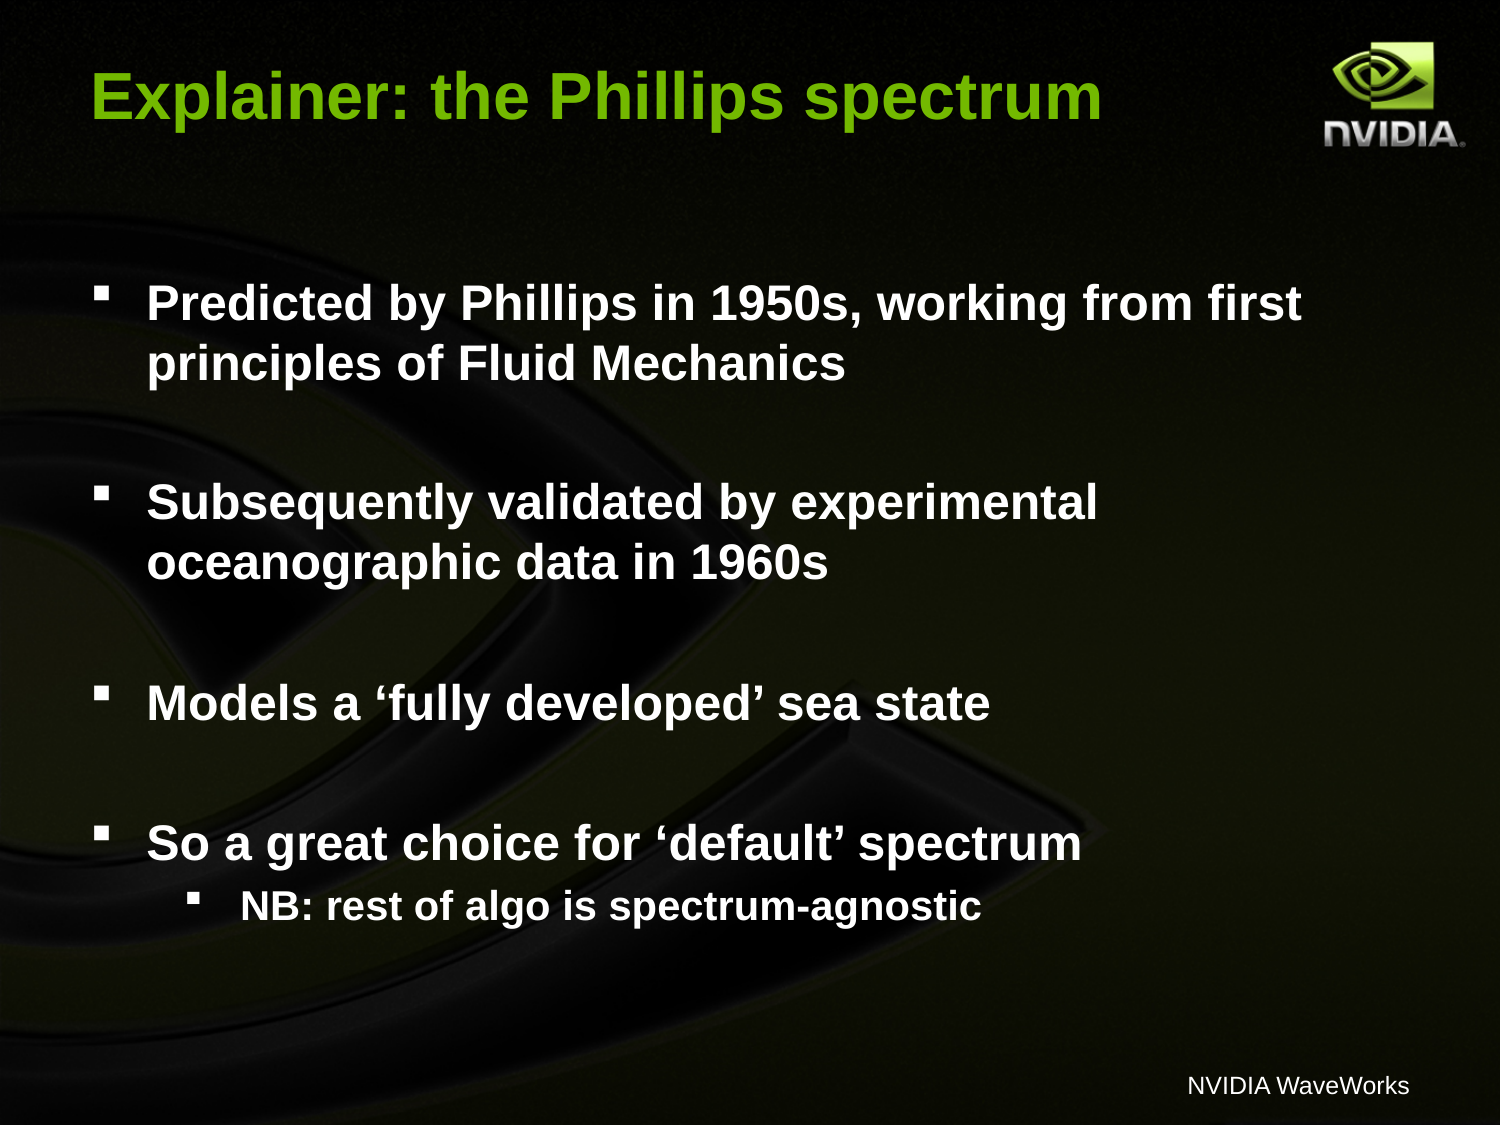

# Explainer: the Phillips spectrum
Predicted by Phillips in 1950s, working from first principles of Fluid Mechanics

Subsequently validated by experimental oceanographic data in 1960s

Models a ‘fully developed’ sea state

So a great choice for ‘default’ spectrum
NB: rest of algo is spectrum-agnostic